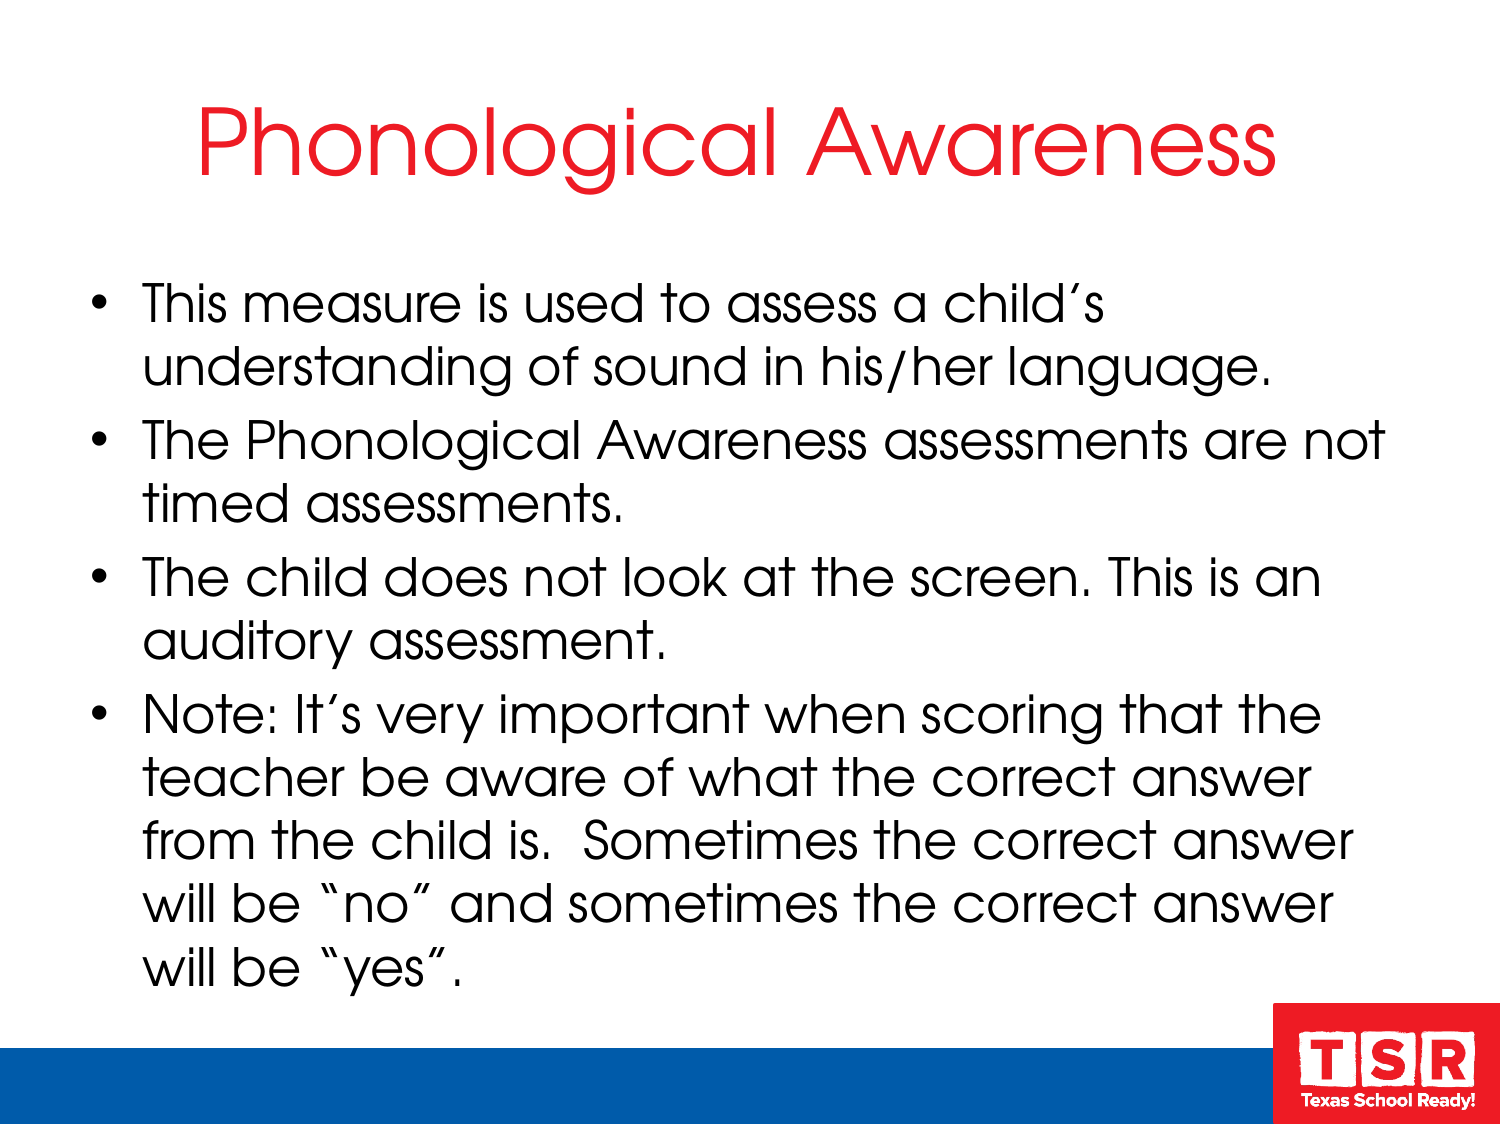

# Phonological Awareness
This measure is used to assess a child’s understanding of sound in his/her language.
The Phonological Awareness assessments are not timed assessments.
The child does not look at the screen. This is an auditory assessment.
Note: It’s very important when scoring that the teacher be aware of what the correct answer from the child is.  Sometimes the correct answer will be “no” and sometimes the correct answer will be “yes”.